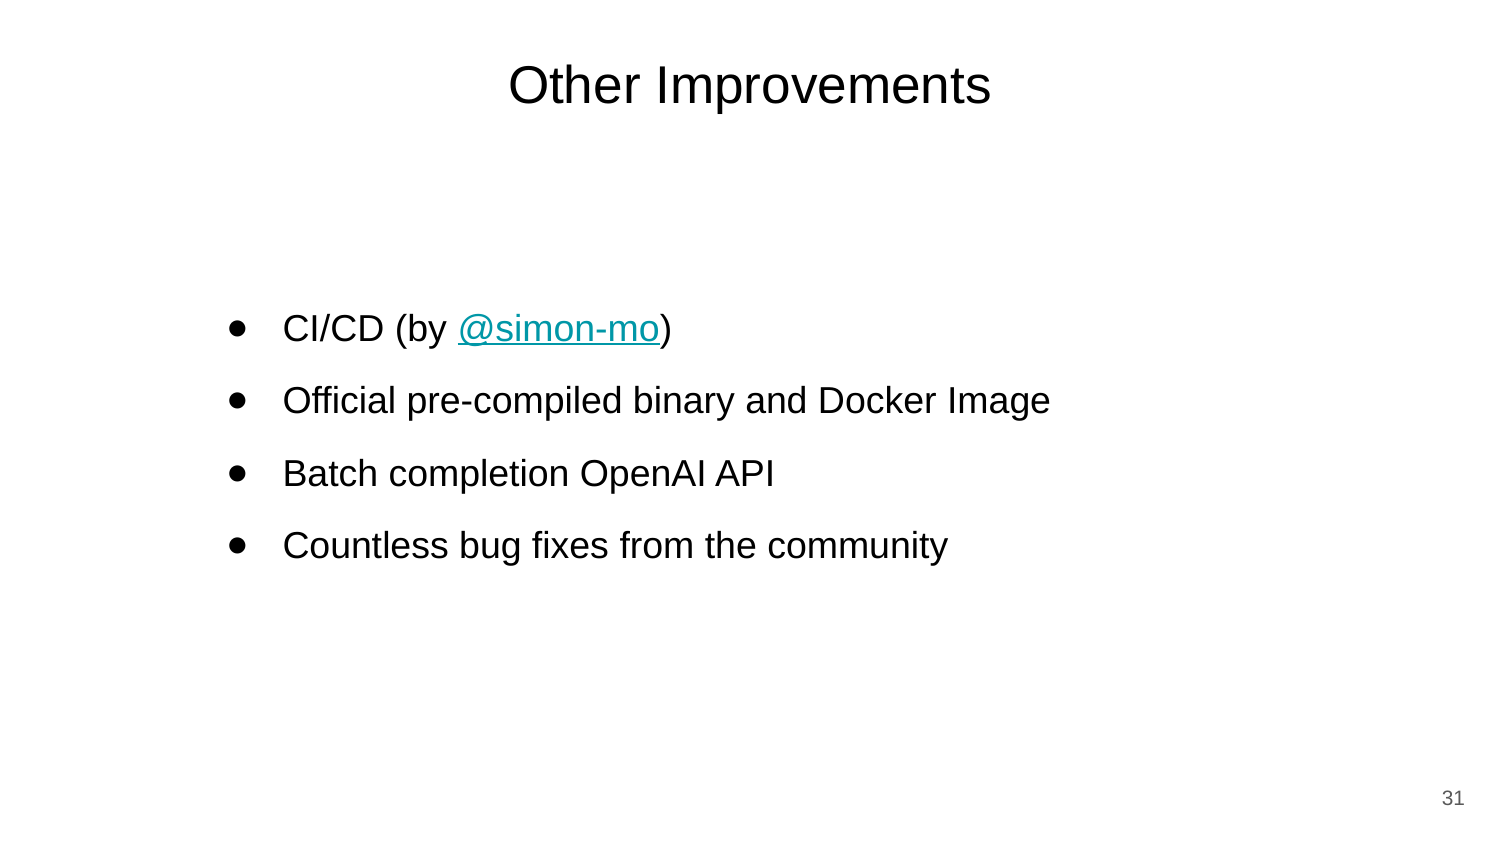

# Other Improvements
CI/CD (by @simon-mo)
Official pre-compiled binary and Docker Image
Batch completion OpenAI API
Countless bug fixes from the community
31